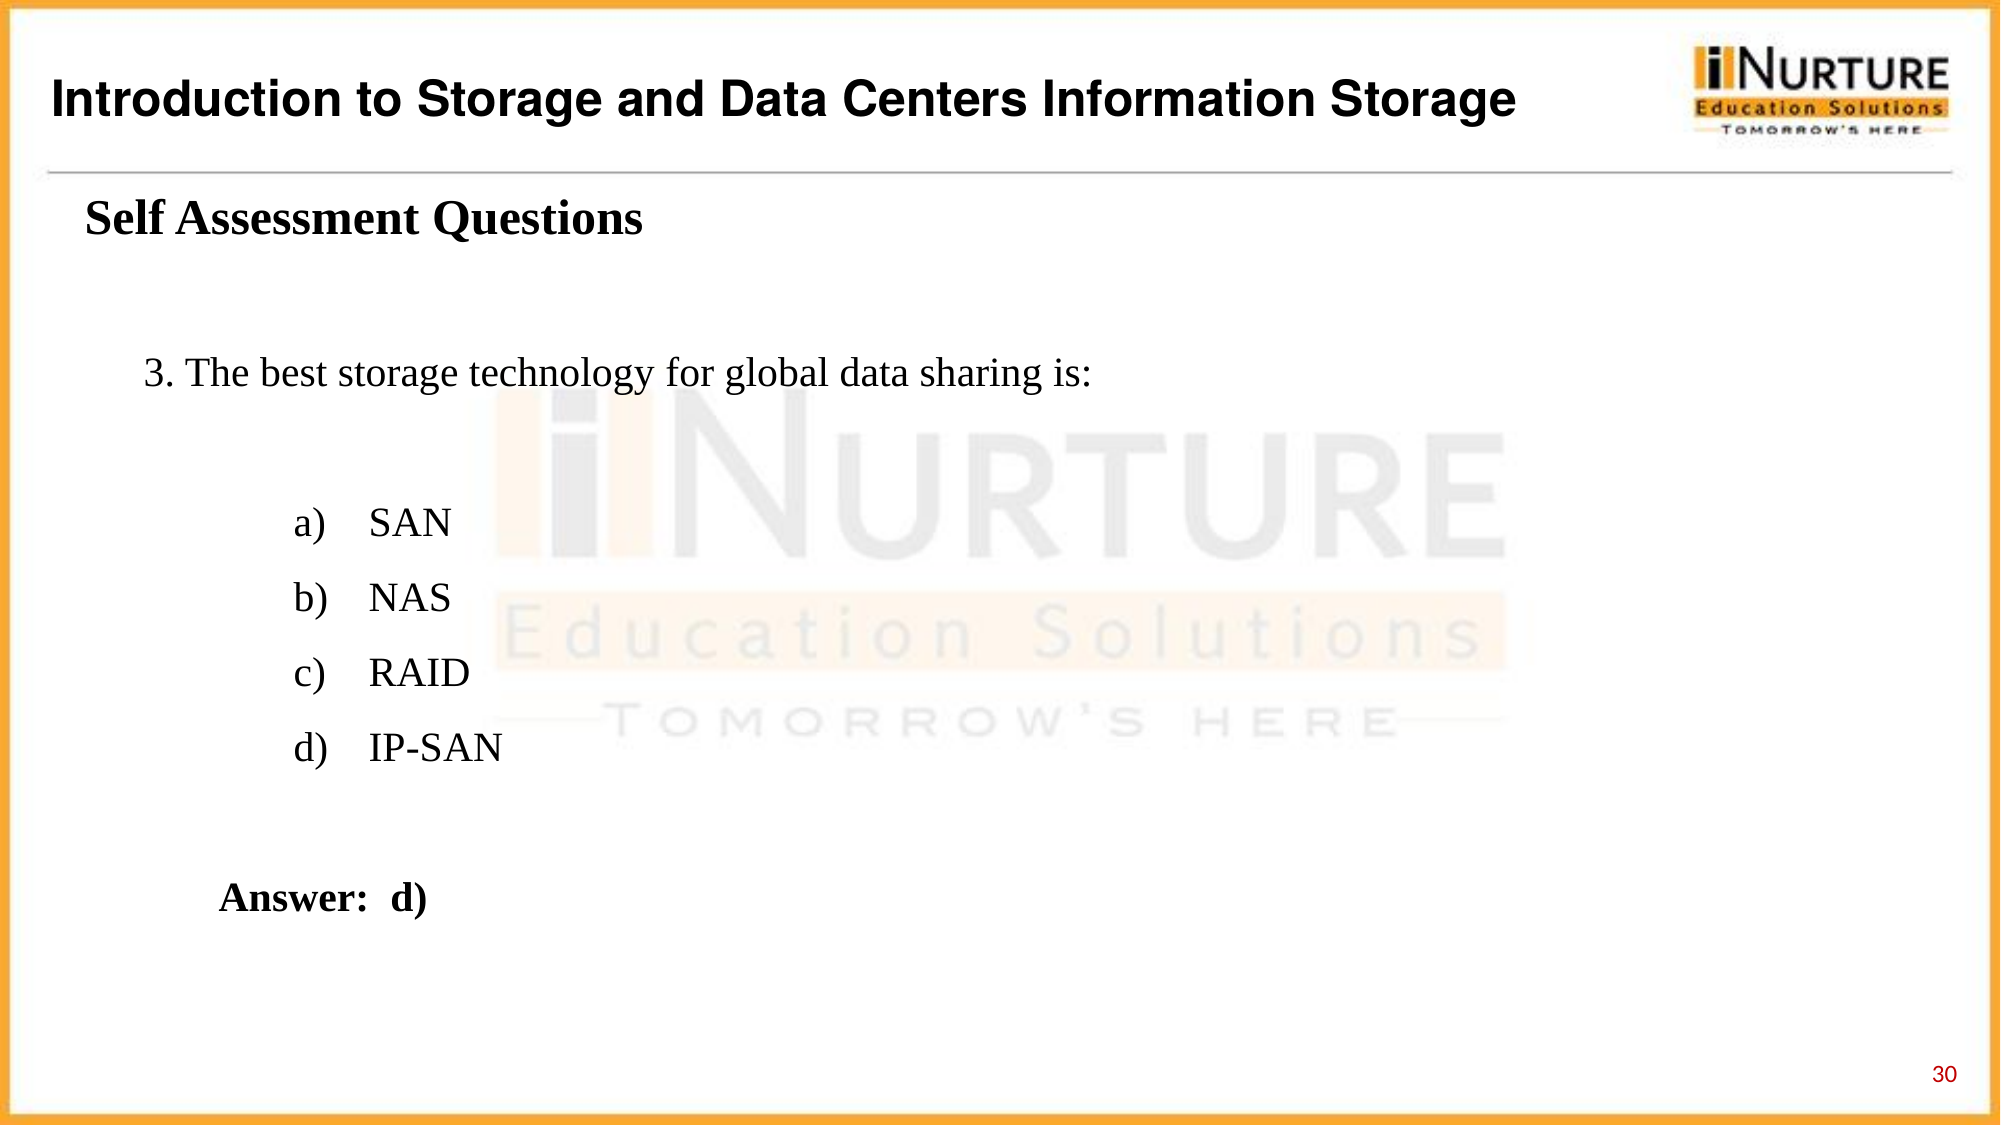

Introduction to Storage and Data Centers Information Storage
Self Assessment Questions

3. The best storage technology for global data sharing is:

SAN
NAS
RAID
IP-SAN

Answer:  d)

30